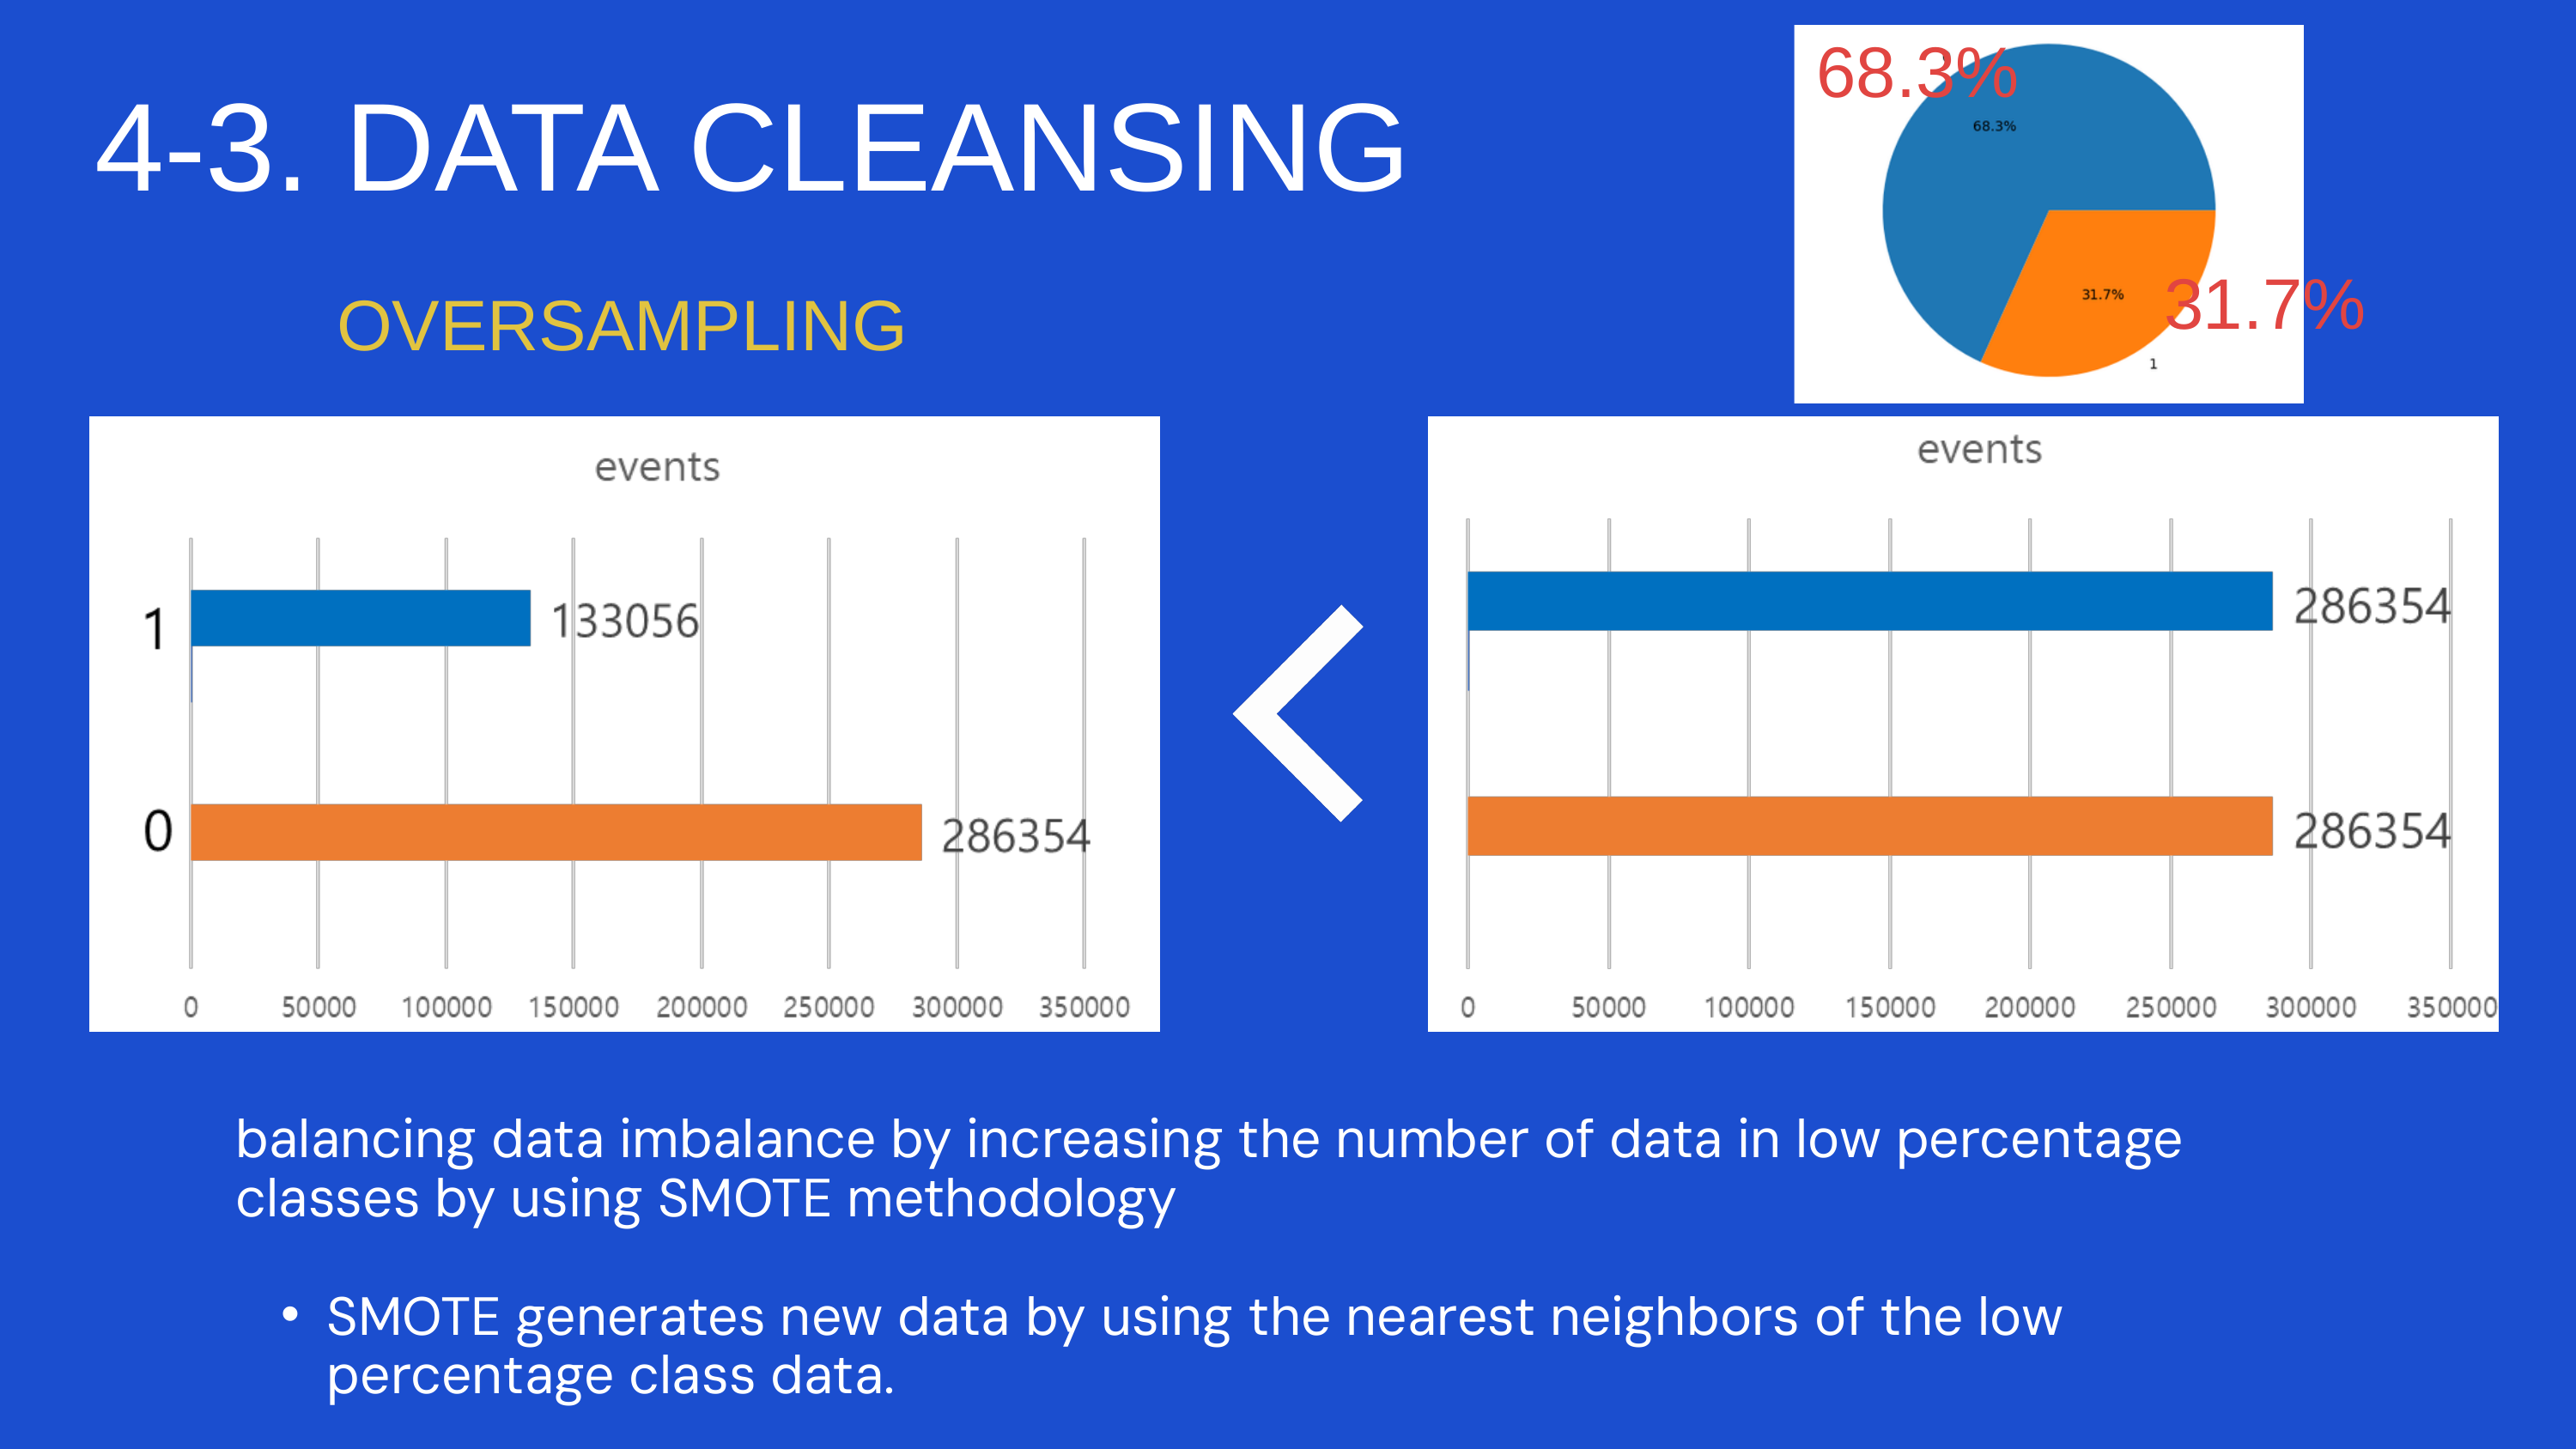

68.3%
4-3. DATA CLEANSING
31.7%
OVERSAMPLING

balancing data imbalance by increasing the number of data in low percentage classes by using SMOTE methodology

SMOTE generates new data by using the nearest neighbors of the low percentage class data.